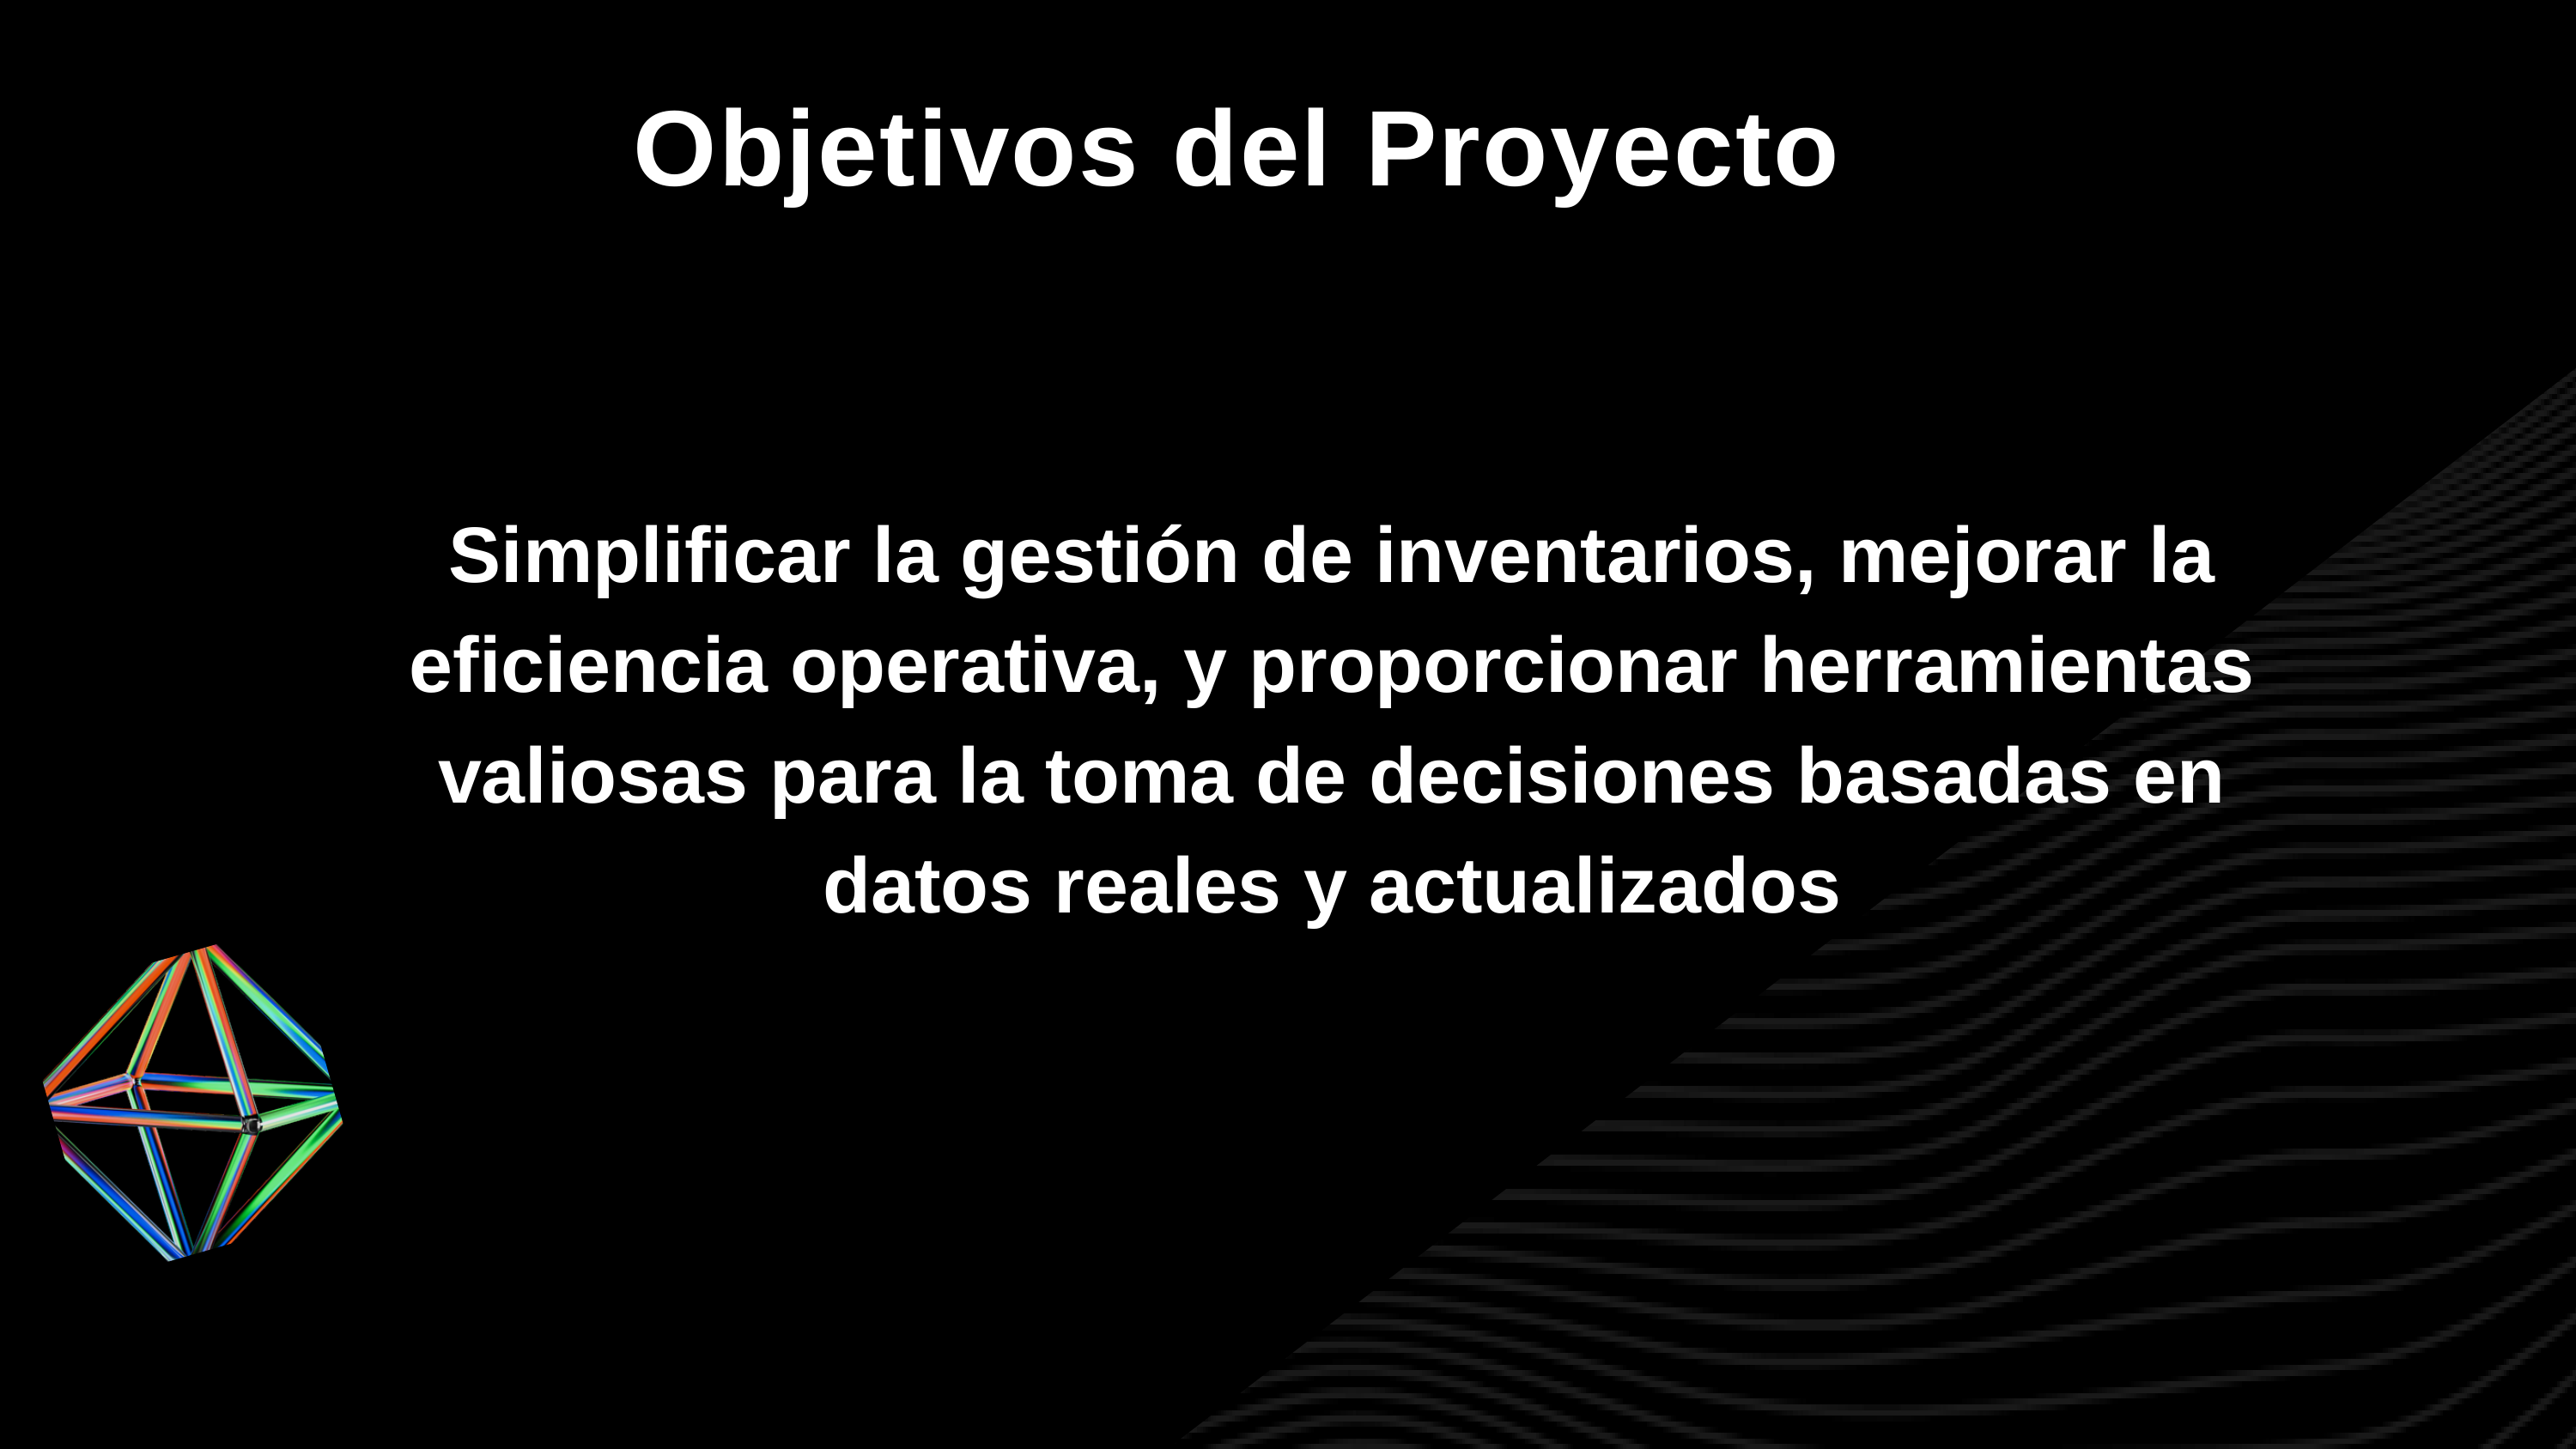

Objetivos del Proyecto
Simplificar la gestión de inventarios, mejorar la eficiencia operativa, y proporcionar herramientas valiosas para la toma de decisiones basadas en datos reales y actualizados